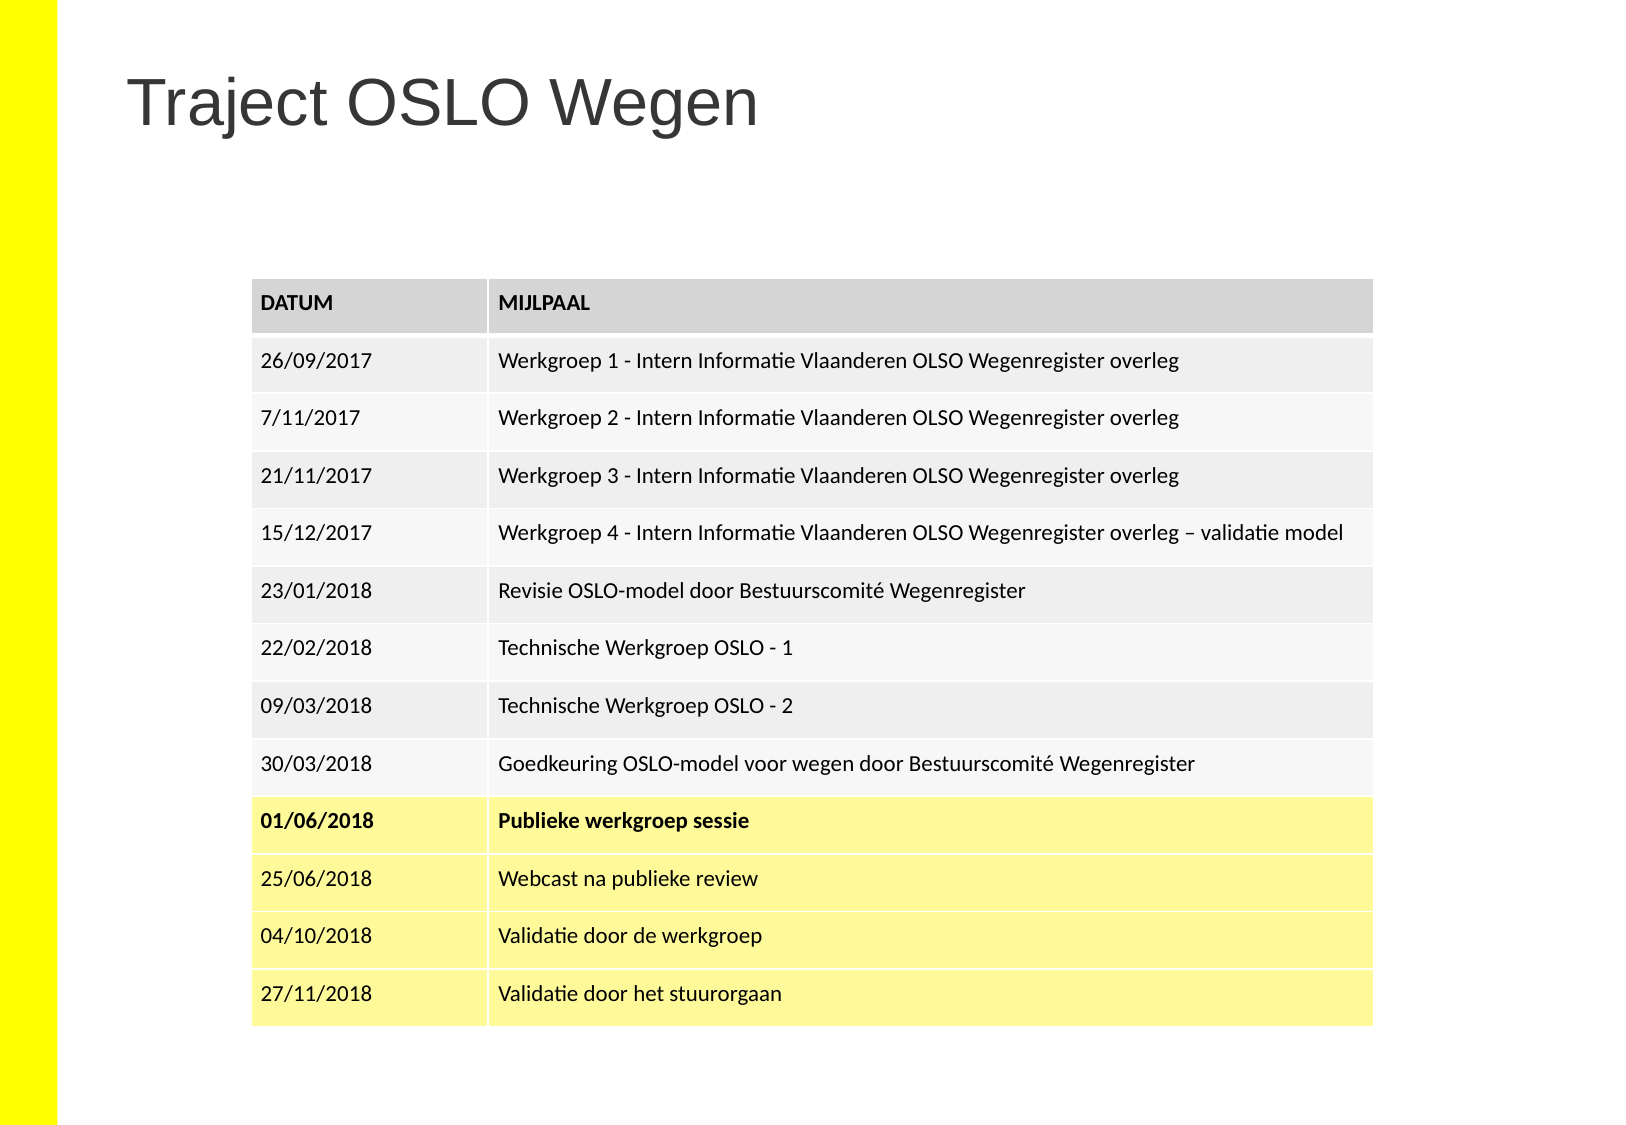

# Traject OSLO Wegen
| DATUM | MIJLPAAL |
| --- | --- |
| 26/09/2017 | Werkgroep 1 - Intern Informatie Vlaanderen OLSO Wegenregister overleg |
| 7/11/2017 | Werkgroep 2 - Intern Informatie Vlaanderen OLSO Wegenregister overleg |
| 21/11/2017 | Werkgroep 3 - Intern Informatie Vlaanderen OLSO Wegenregister overleg |
| 15/12/2017 | Werkgroep 4 - Intern Informatie Vlaanderen OLSO Wegenregister overleg – validatie model |
| 23/01/2018 | Revisie OSLO-model door Bestuurscomité Wegenregister |
| 22/02/2018 | Technische Werkgroep OSLO - 1 |
| 09/03/2018 | Technische Werkgroep OSLO - 2 |
| 30/03/2018 | Goedkeuring OSLO-model voor wegen door Bestuurscomité Wegenregister |
| 01/06/2018 | Publieke werkgroep sessie |
| 25/06/2018 | Webcast na publieke review |
| 04/10/2018 | Validatie door de werkgroep |
| 27/11/2018 | Validatie door het stuurorgaan |